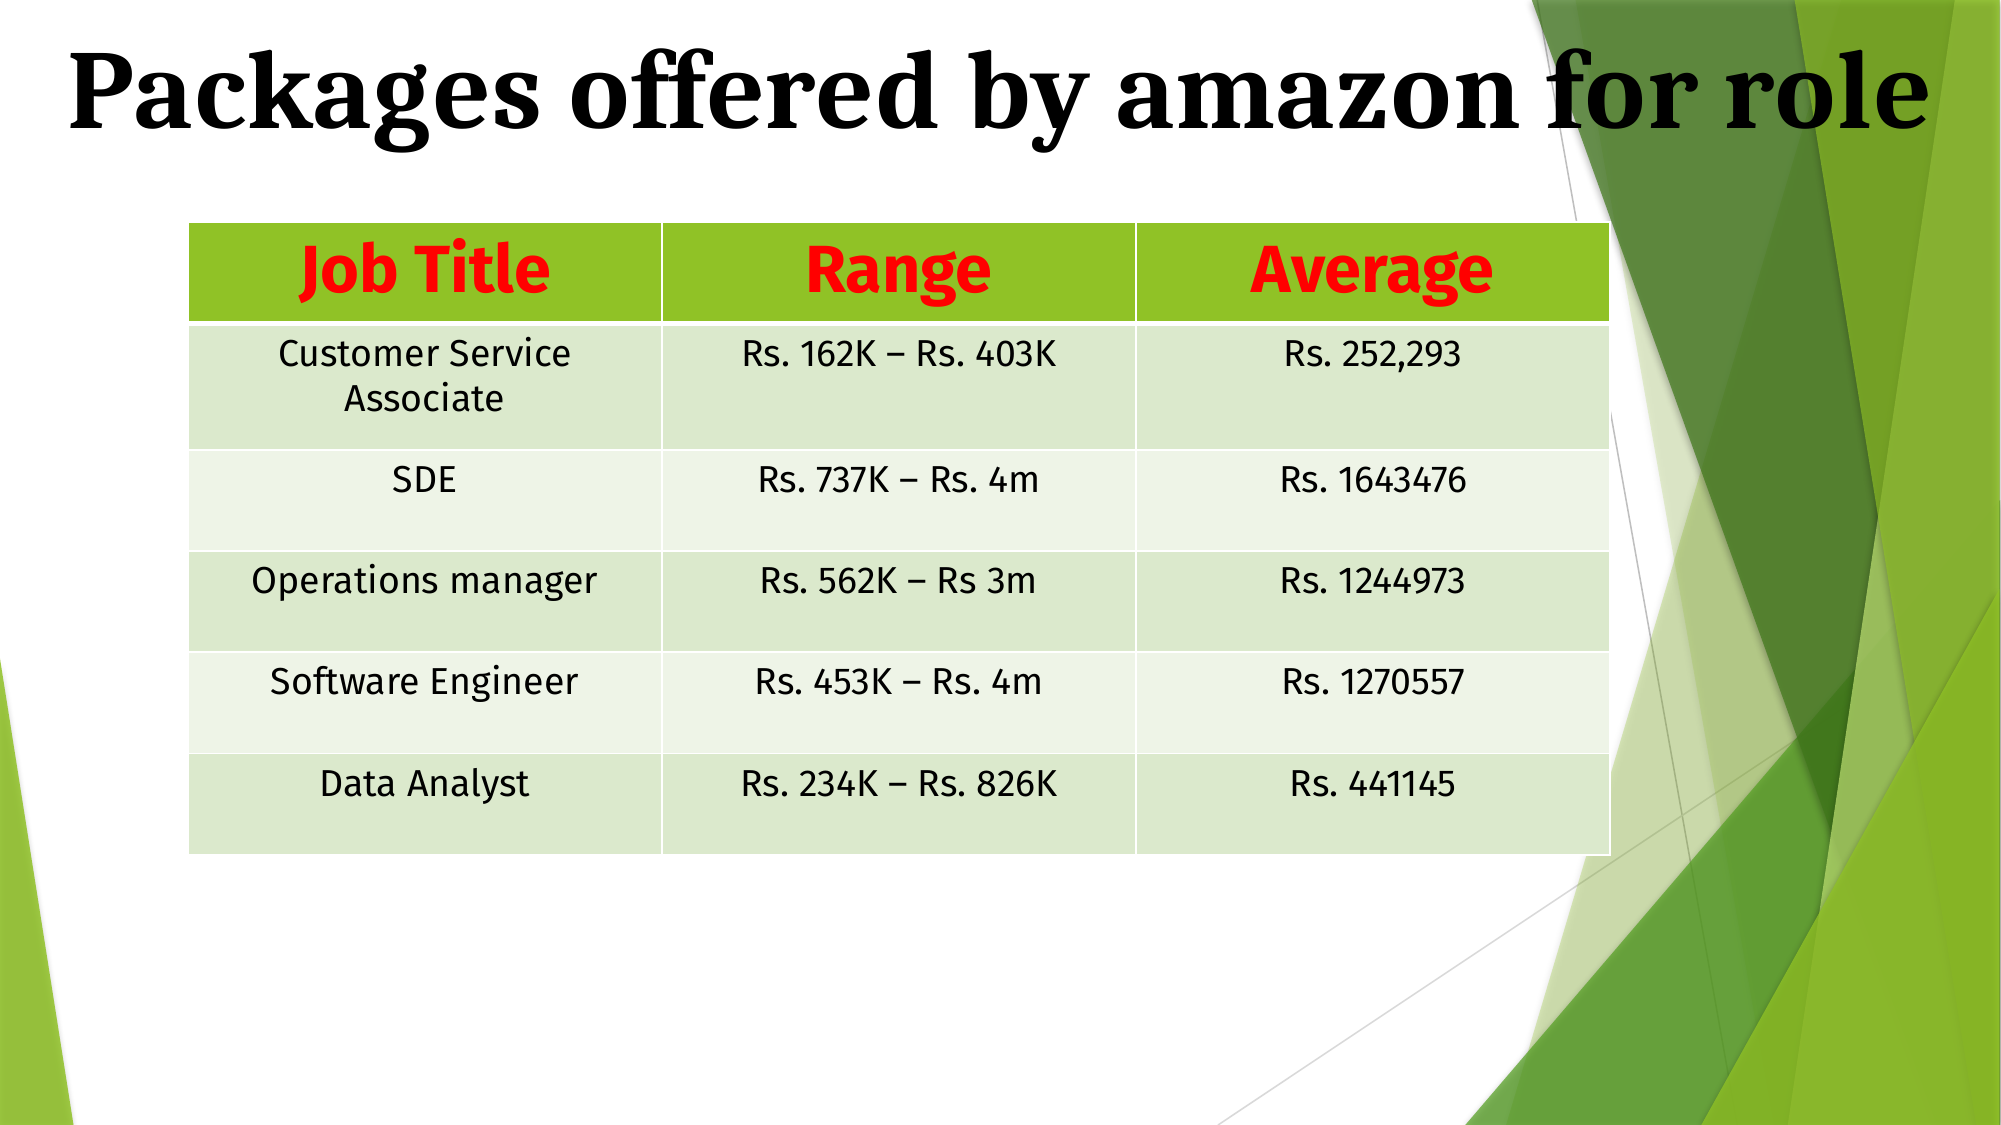

Packages offered by amazon for role
| Job Title | Range | Average |
| --- | --- | --- |
| Customer Service Associate | Rs. 162K – Rs. 403K | Rs. 252,293 |
| SDE | Rs. 737K – Rs. 4m | Rs. 1643476 |
| Operations manager | Rs. 562K – Rs 3m | Rs. 1244973 |
| Software Engineer | Rs. 453K – Rs. 4m | Rs. 1270557 |
| Data Analyst | Rs. 234K – Rs. 826K | Rs. 441145 |